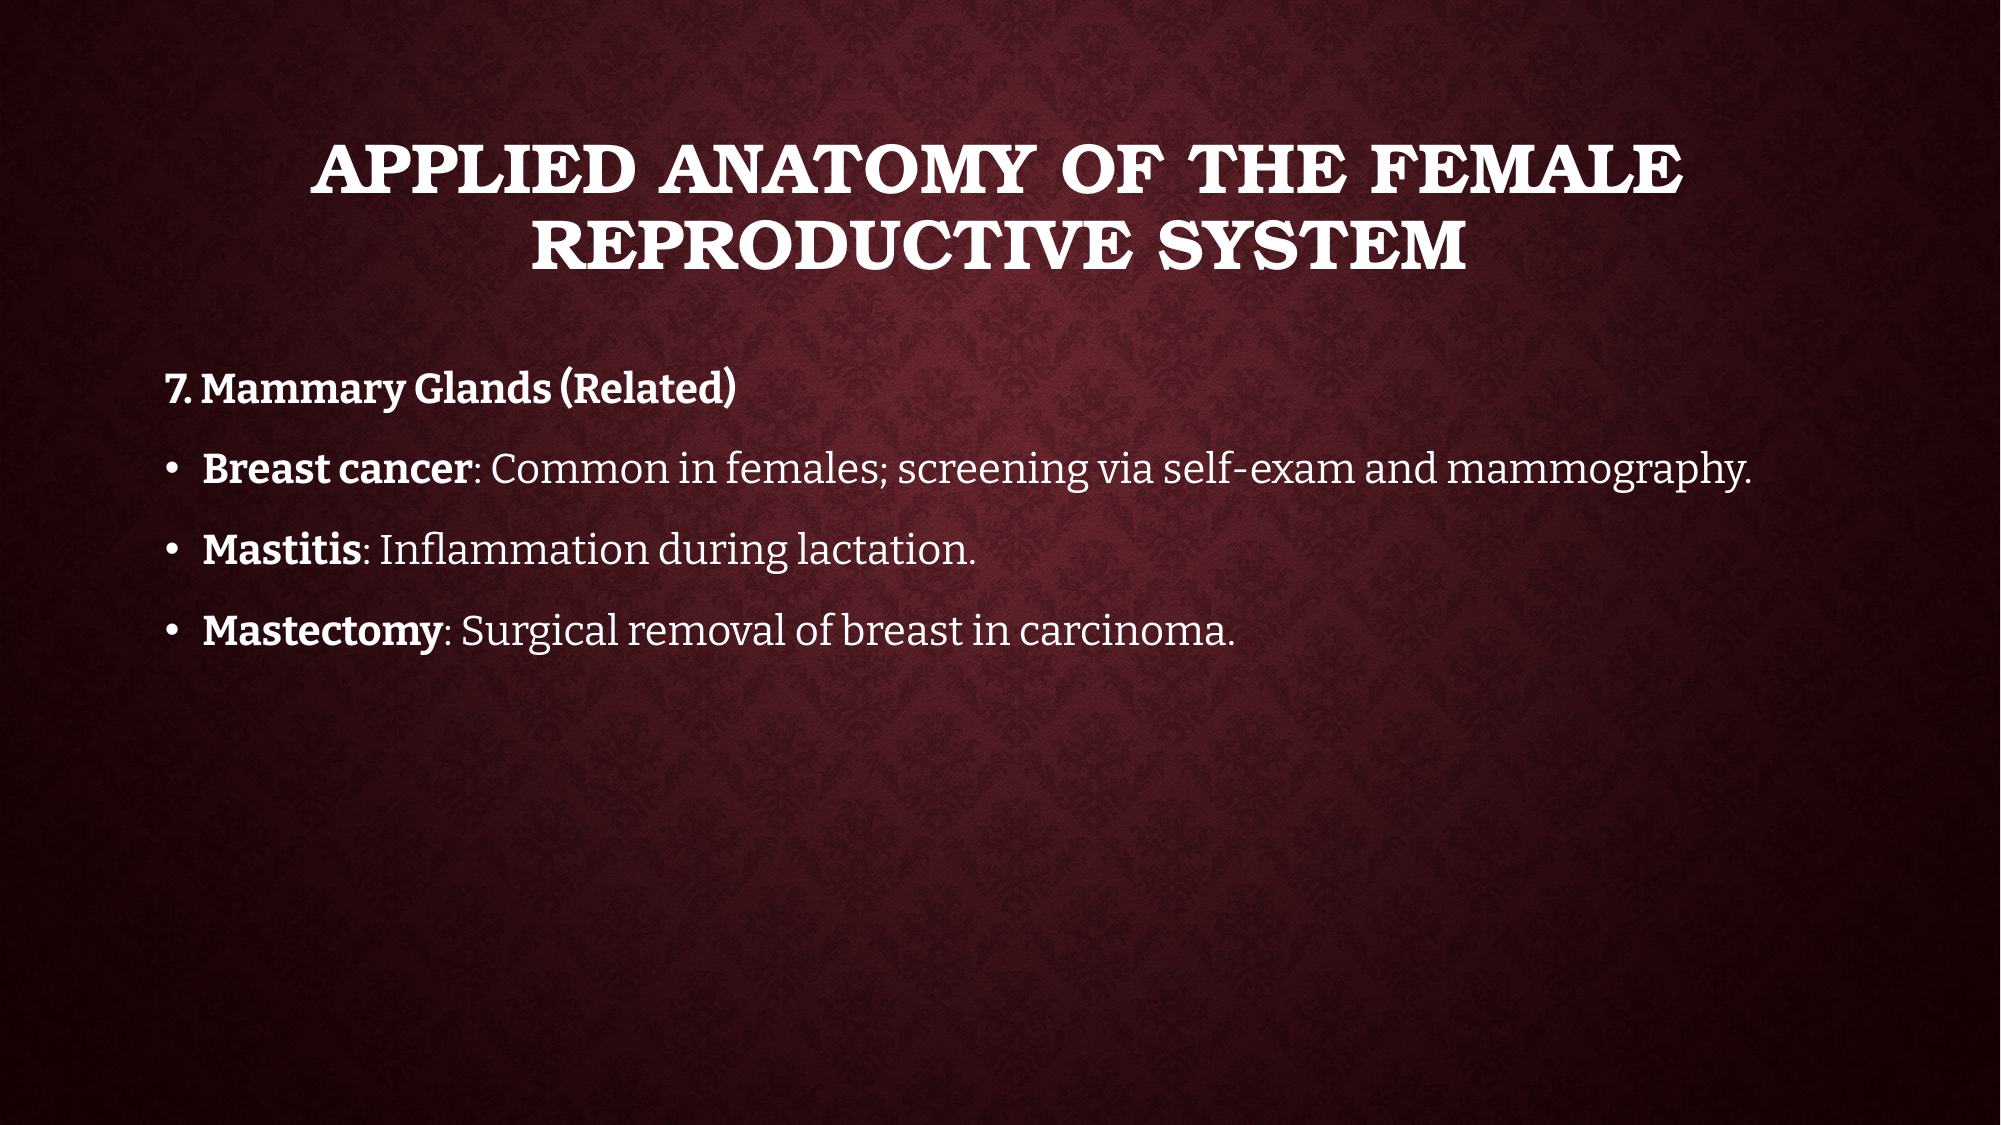

# Applied Anatomy of the Female Reproductive System
7. Mammary Glands (Related)
Breast cancer: Common in females; screening via self-exam and mammography.
Mastitis: Inflammation during lactation.
Mastectomy: Surgical removal of breast in carcinoma.